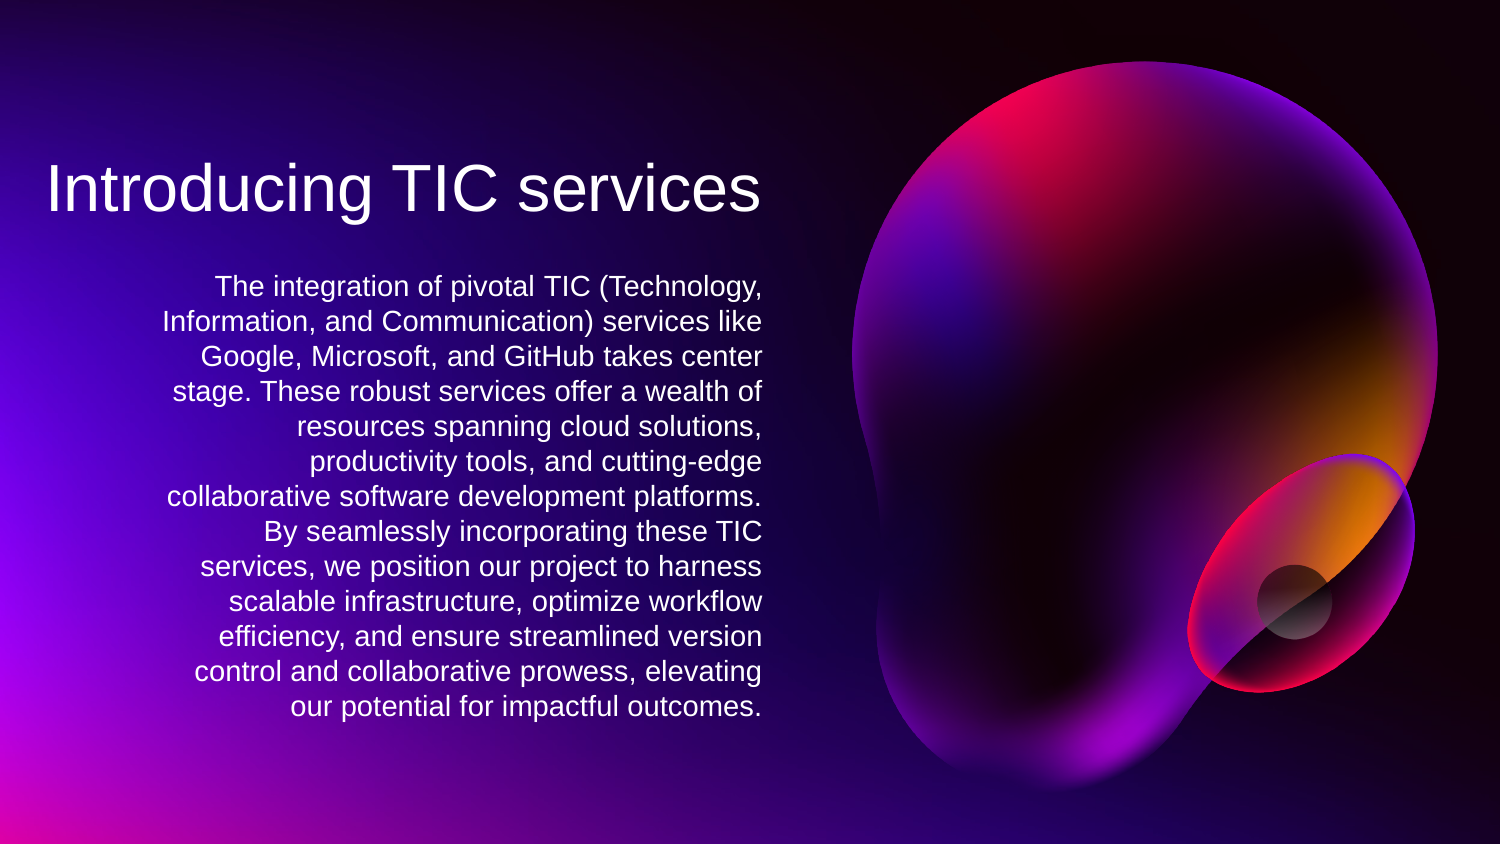

# Introducing TIC services
The integration of pivotal TIC (Technology, Information, and Communication) services like Google, Microsoft, and GitHub takes center stage. These robust services offer a wealth of resources spanning cloud solutions, productivity tools, and cutting-edge collaborative software development platforms. By seamlessly incorporating these TIC services, we position our project to harness scalable infrastructure, optimize workflow efficiency, and ensure streamlined version control and collaborative prowess, elevating our potential for impactful outcomes.